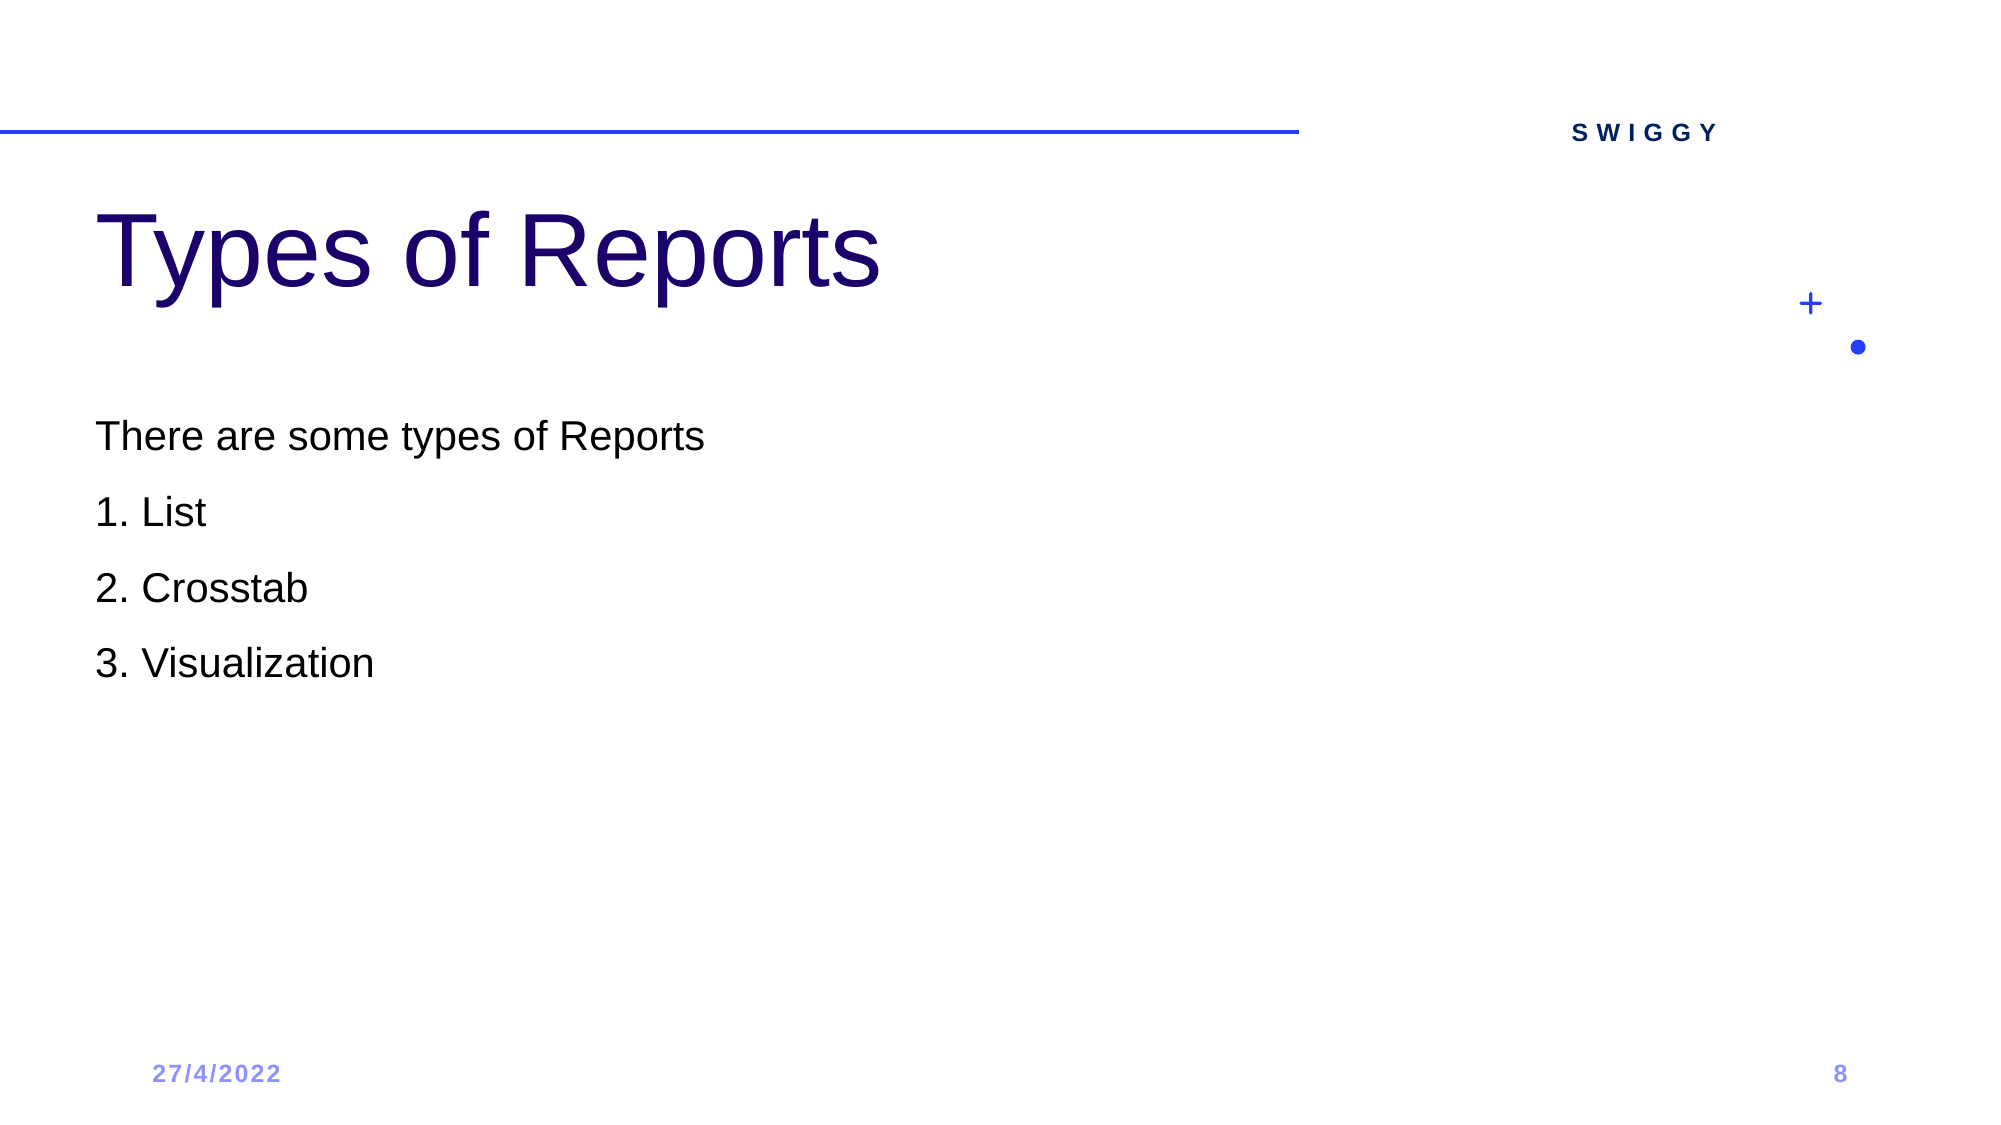

swiggy
Types of Reports

There are some types of Reports
1. List
2. Crosstab
3. Visualization

27/4/2022
8